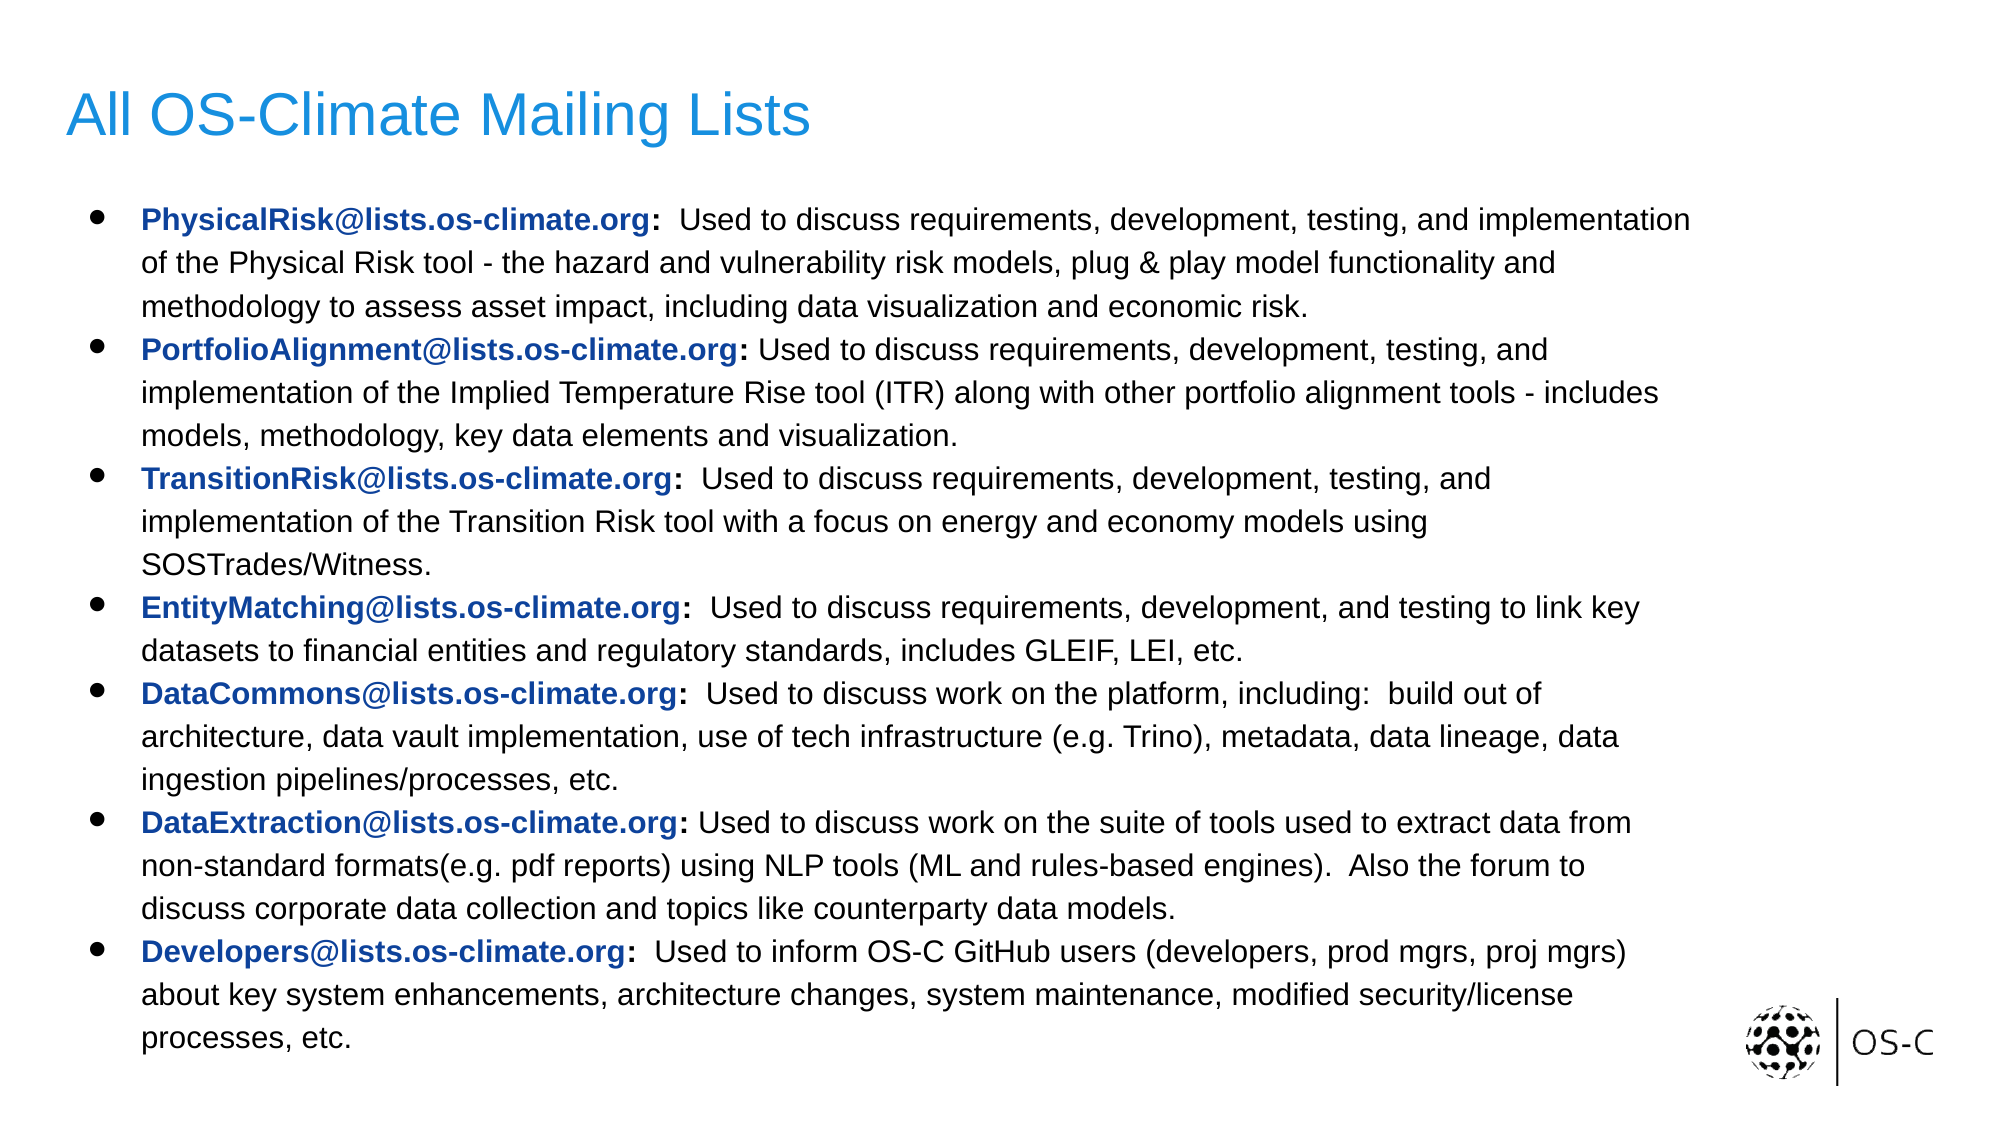

# All OS-Climate Mailing Lists
PhysicalRisk@lists.os-climate.org:  Used to discuss requirements, development, testing, and implementation of the Physical Risk tool - the hazard and vulnerability risk models, plug & play model functionality and methodology to assess asset impact, including data visualization and economic risk.
PortfolioAlignment@lists.os-climate.org: Used to discuss requirements, development, testing, and implementation of the Implied Temperature Rise tool (ITR) along with other portfolio alignment tools - includes models, methodology, key data elements and visualization.
TransitionRisk@lists.os-climate.org:  Used to discuss requirements, development, testing, and implementation of the Transition Risk tool with a focus on energy and economy models using SOSTrades/Witness.
EntityMatching@lists.os-climate.org:  Used to discuss requirements, development, and testing to link key datasets to financial entities and regulatory standards, includes GLEIF, LEI, etc.
DataCommons@lists.os-climate.org:  Used to discuss work on the platform, including:  build out of architecture, data vault implementation, use of tech infrastructure (e.g. Trino), metadata, data lineage, data ingestion pipelines/processes, etc.
DataExtraction@lists.os-climate.org: Used to discuss work on the suite of tools used to extract data from non-standard formats(e.g. pdf reports) using NLP tools (ML and rules-based engines).  Also the forum to discuss corporate data collection and topics like counterparty data models.
Developers@lists.os-climate.org:  Used to inform OS-C GitHub users (developers, prod mgrs, proj mgrs)  about key system enhancements, architecture changes, system maintenance, modified security/license processes, etc.